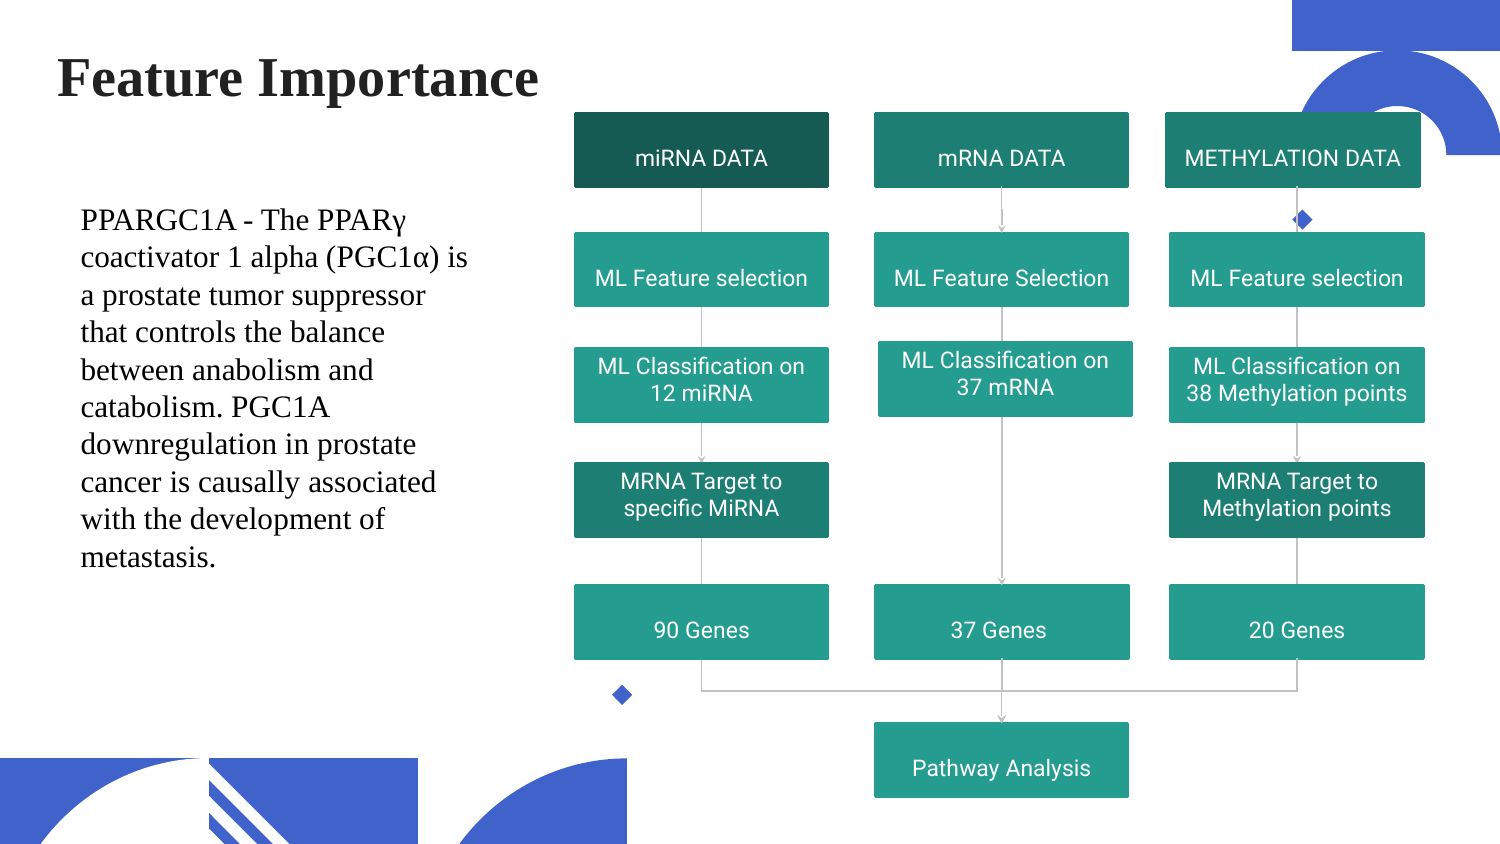

# Feature Importance
mRNA DATA
METHYLATION DATA
miRNA DATA

ML Feature selection
ML Feature Selection
ML Classification on 12 miRNA
MRNA Target to specific MiRNA
90 Genes
37 Genes
Pathway Analysis
PPARGC1A - The PPARγ coactivator 1 alpha (PGC1α) is a prostate tumor suppressor that controls the balance between anabolism and catabolism. PGC1A downregulation in prostate cancer is causally associated with the development of metastasis.

ML Feature selection
ML Classification on 38 Methylation points
MRNA Target to Methylation points
20 Genes
ML Classification on 37 mRNA